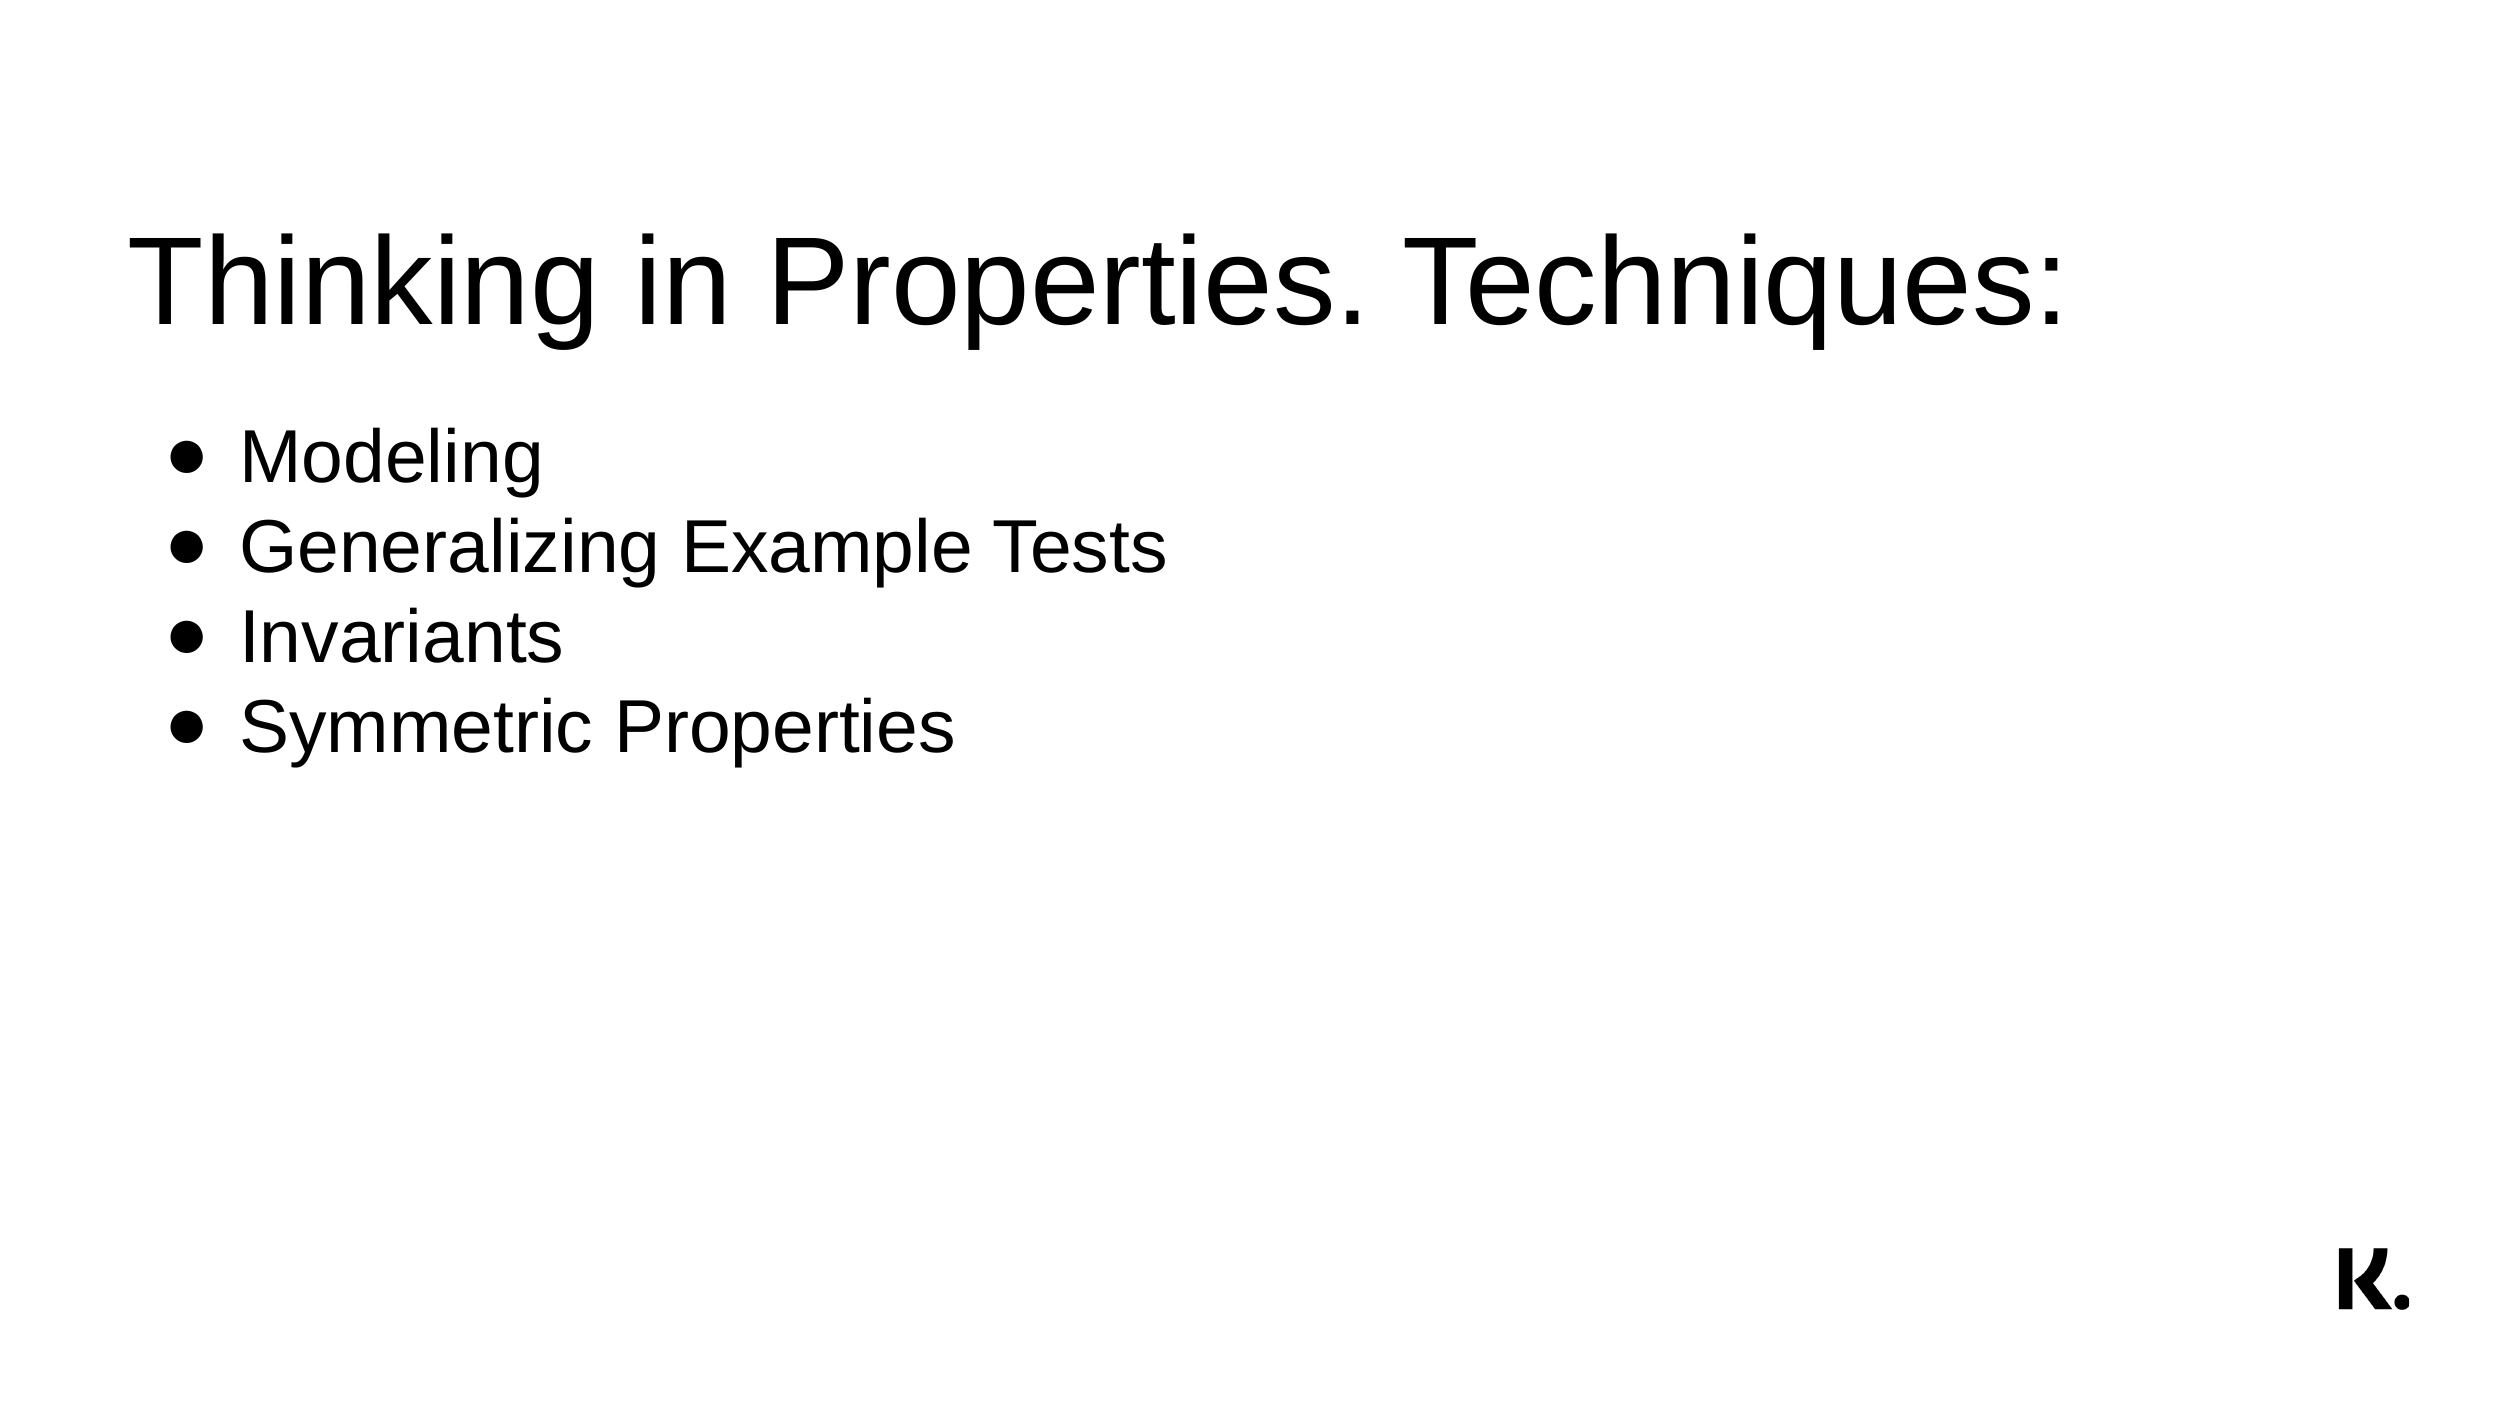

Thinking in Properties. Techniques:
Modeling
Generalizing Example Tests
Invariants
Symmetric Properties